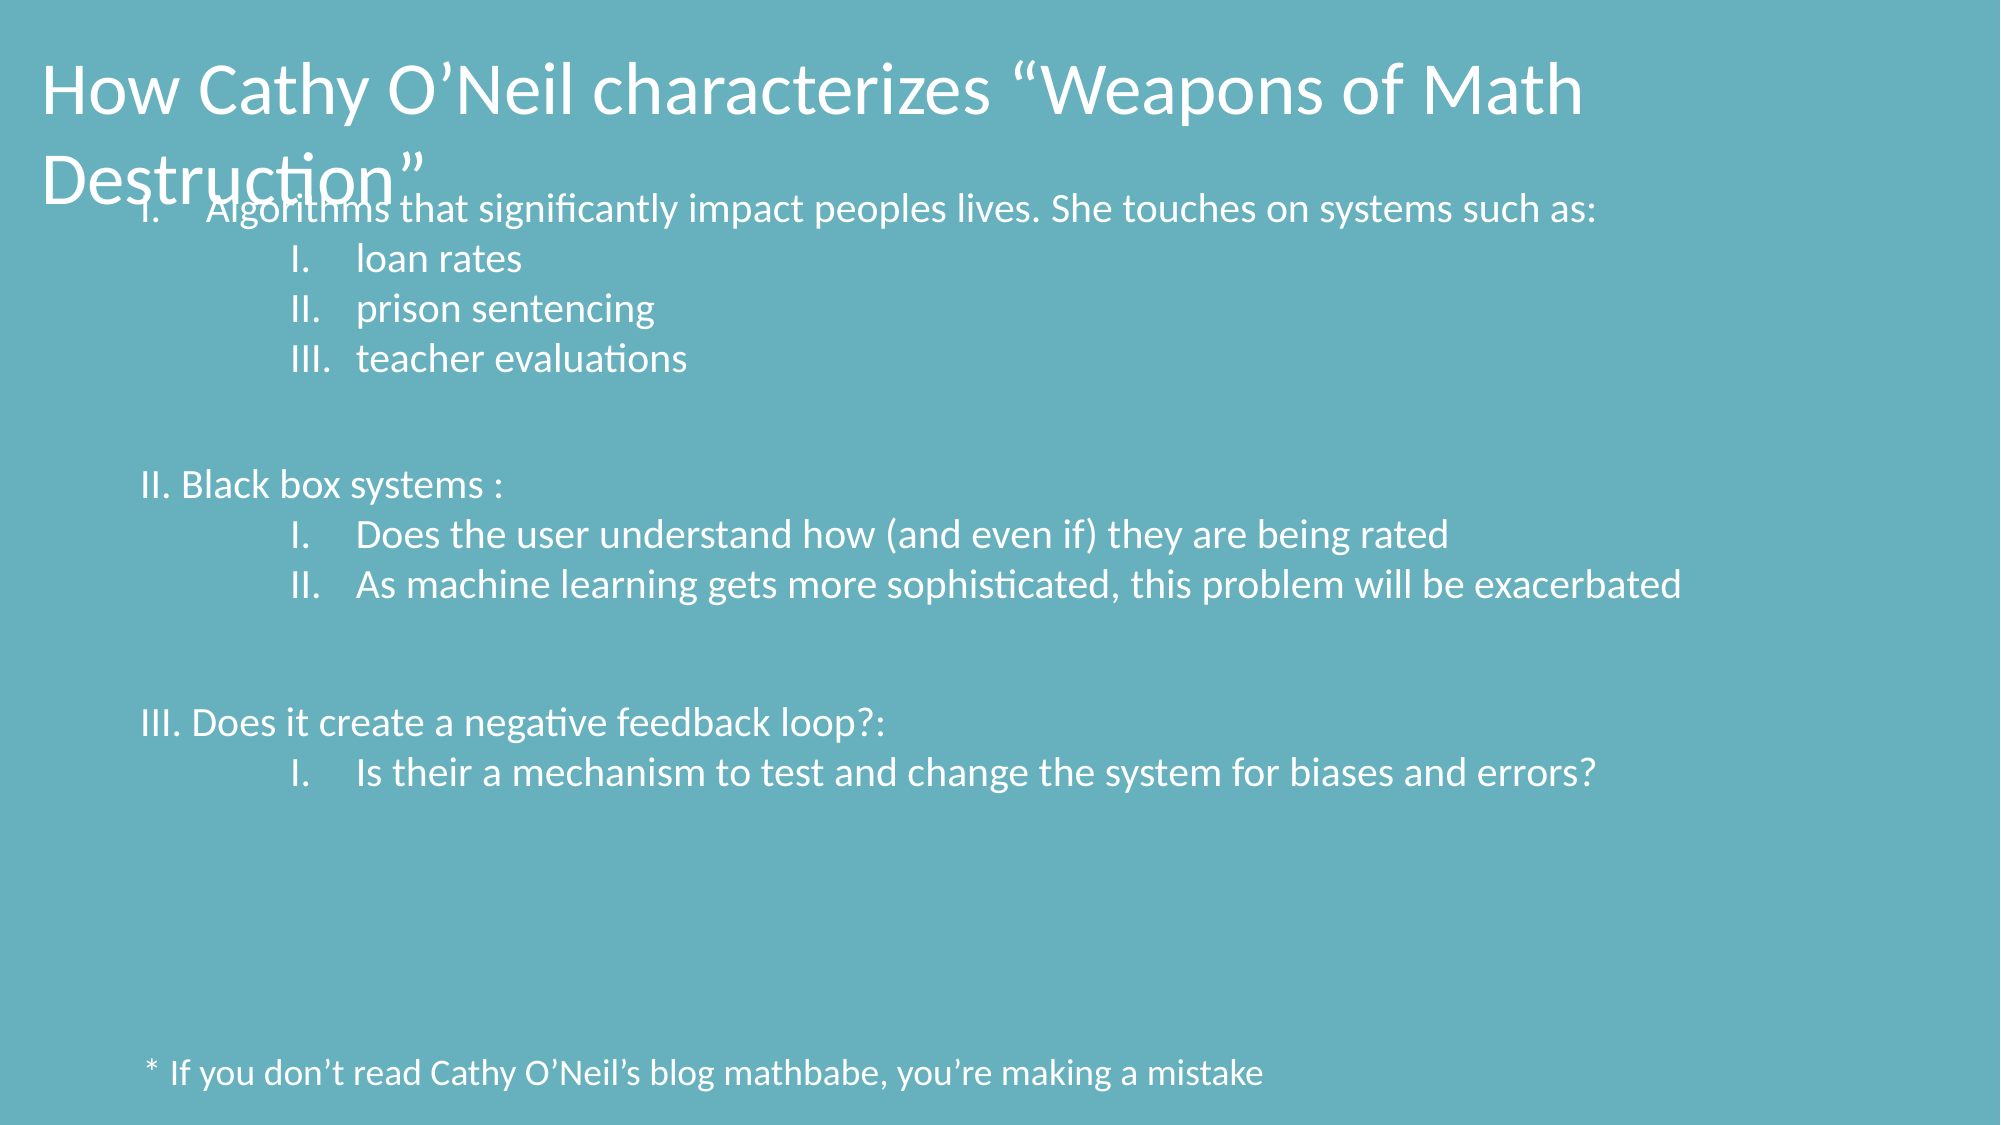

How Cathy O’Neil characterizes “Weapons of Math Destruction”
Algorithms that significantly impact peoples lives. She touches on systems such as:
loan rates
prison sentencing
teacher evaluations

II. Black box systems :
Does the user understand how (and even if) they are being rated
As machine learning gets more sophisticated, this problem will be exacerbated

III. Does it create a negative feedback loop?:
Is their a mechanism to test and change the system for biases and errors?

* If you don’t read Cathy O’Neil’s blog mathbabe, you’re making a mistake